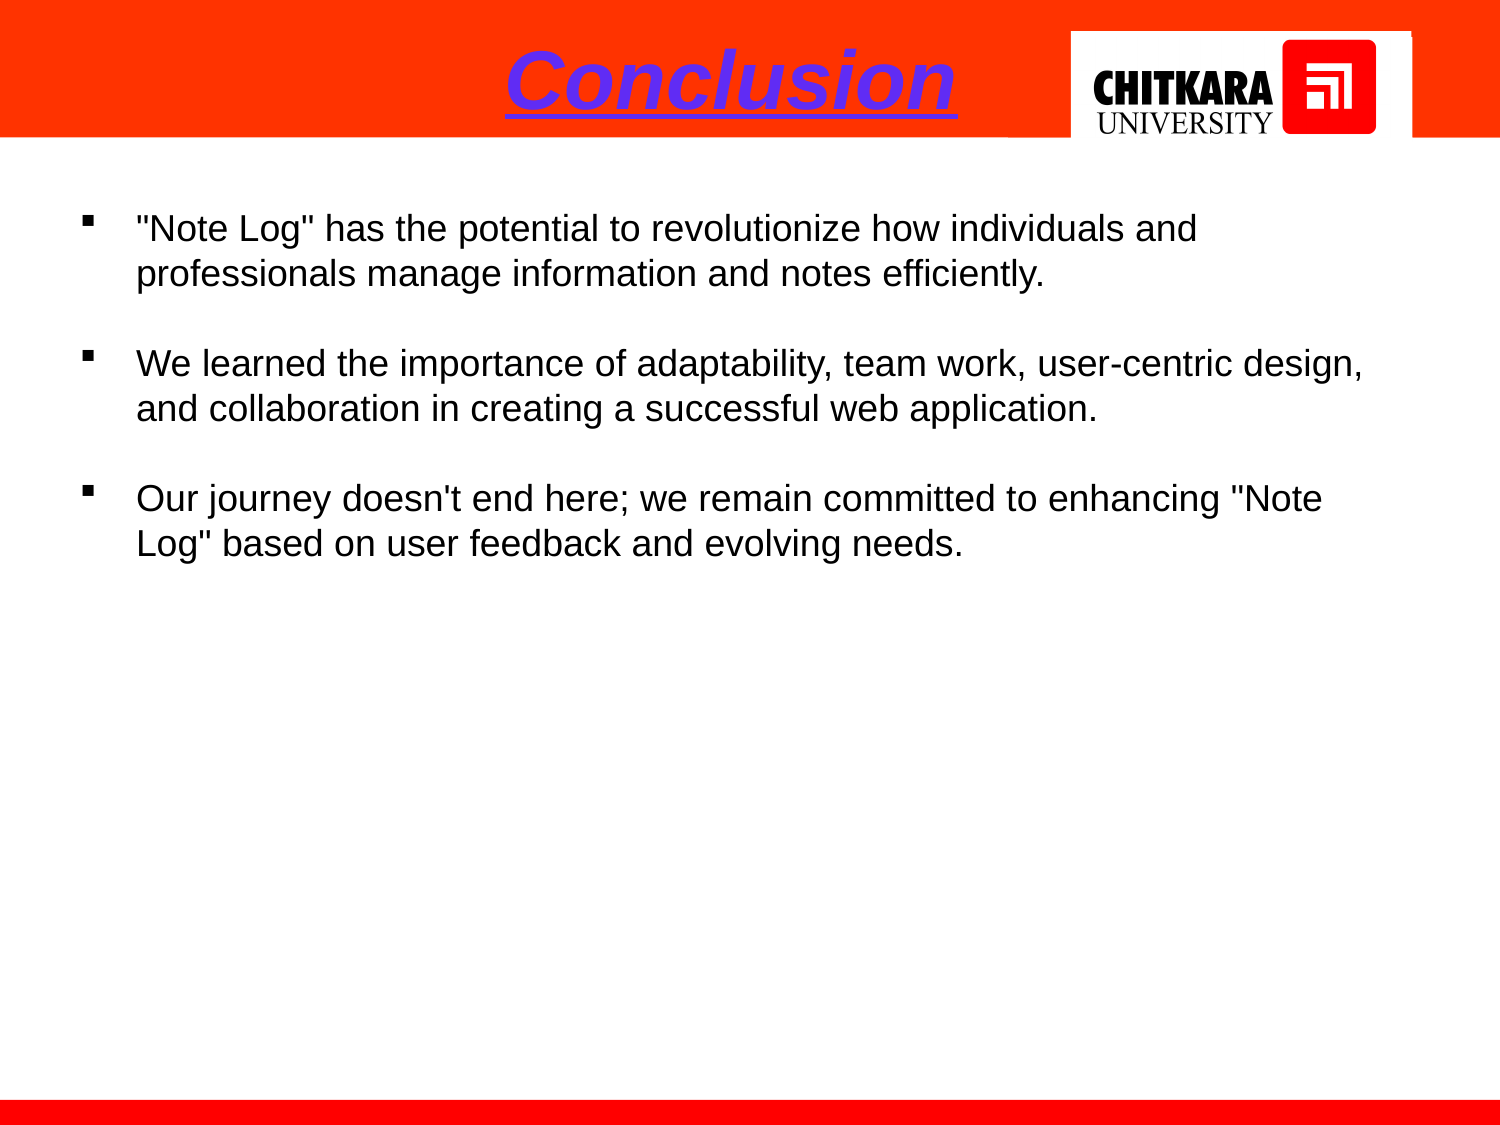

Conclusion
"Note Log" has the potential to revolutionize how individuals and professionals manage information and notes efficiently.

We learned the importance of adaptability, team work, user-centric design, and collaboration in creating a successful web application.

Our journey doesn't end here; we remain committed to enhancing "Note Log" based on user feedback and evolving needs.